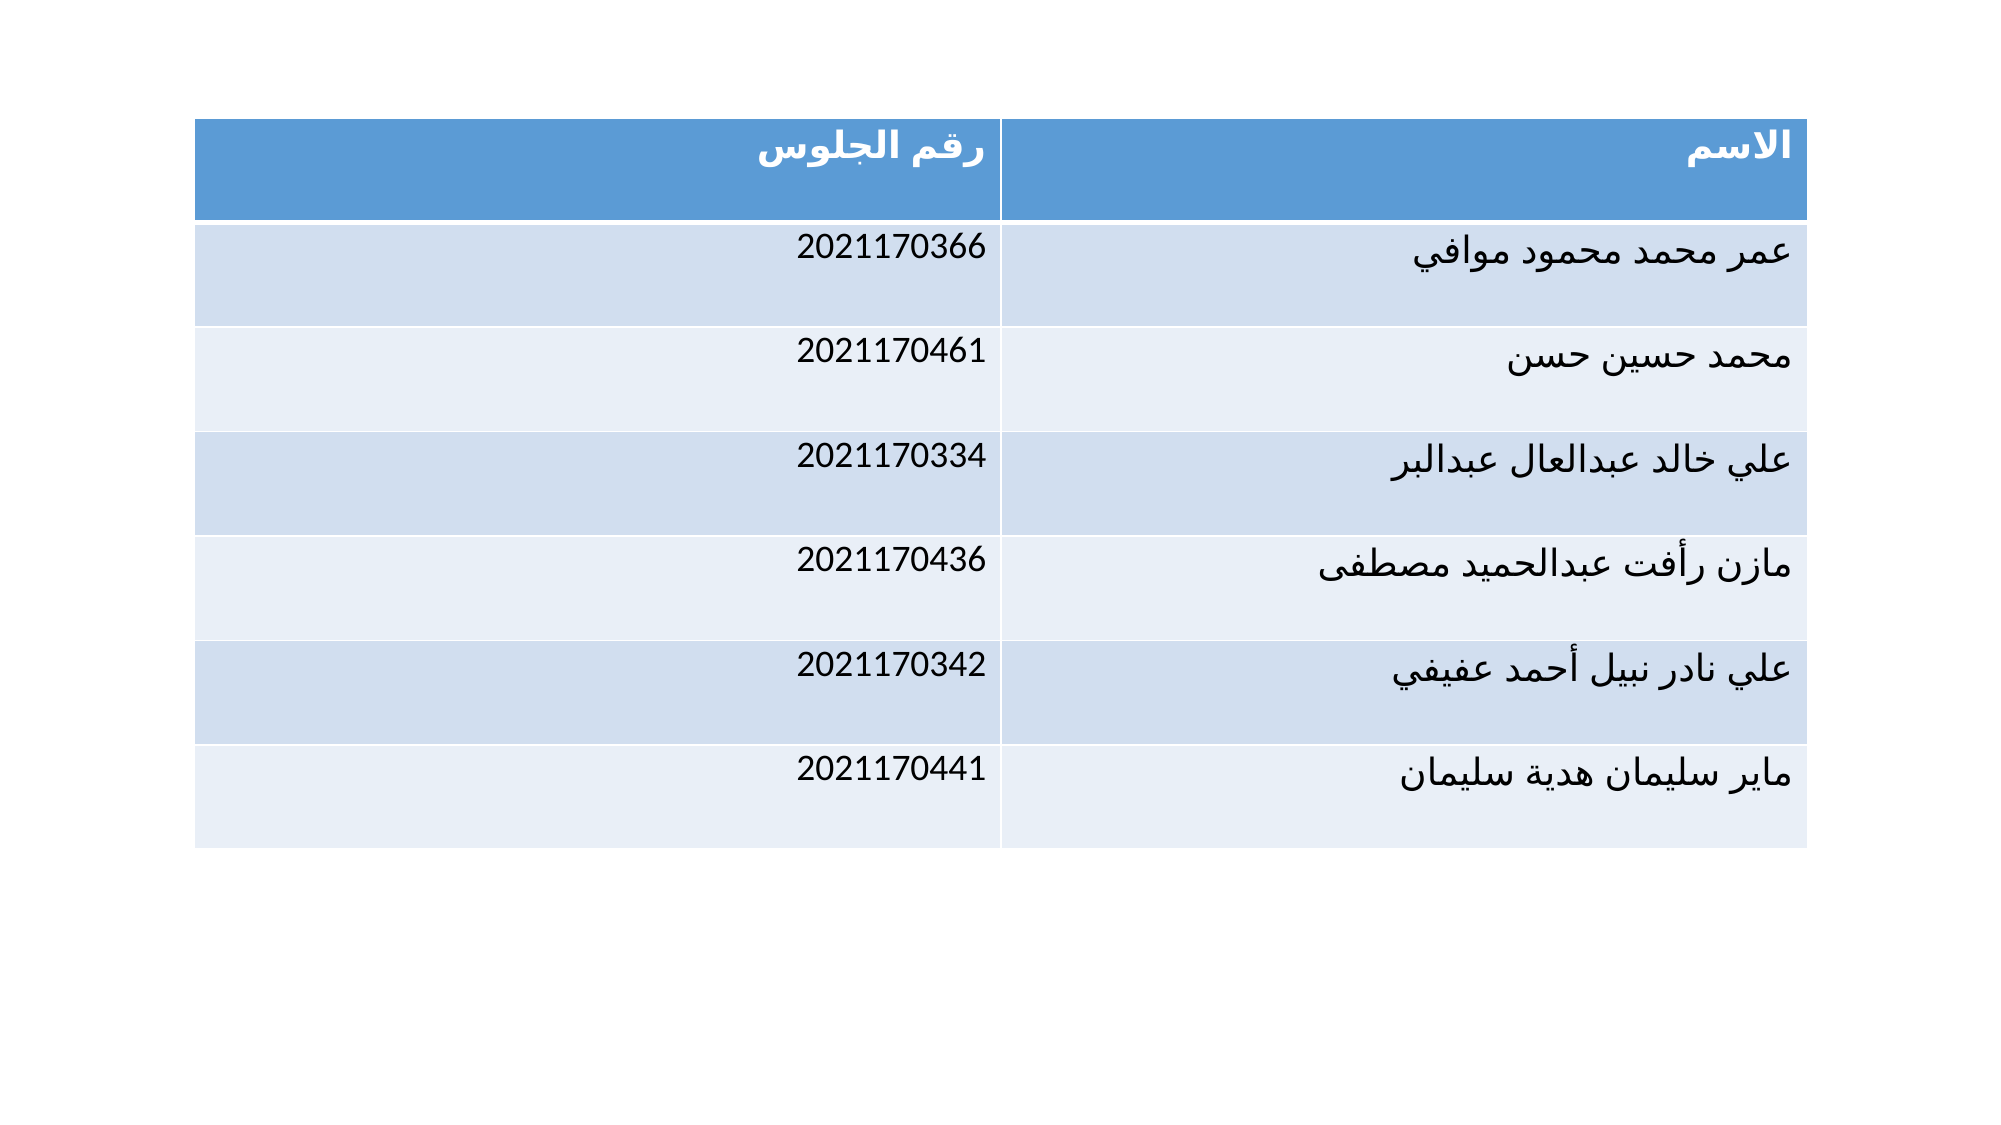

| رقم الجلوس | الاسم |
| --- | --- |
| 2021170366 | عمر محمد محمود موافي |
| 2021170461 | محمد حسين حسن |
| 2021170334 | علي خالد عبدالعال عبدالبر |
| 2021170436 | مازن رأفت عبدالحميد مصطفى |
| 2021170342 | علي نادر نبيل أحمد عفيفي |
| 2021170441 | ماير سليمان هدية سليمان |